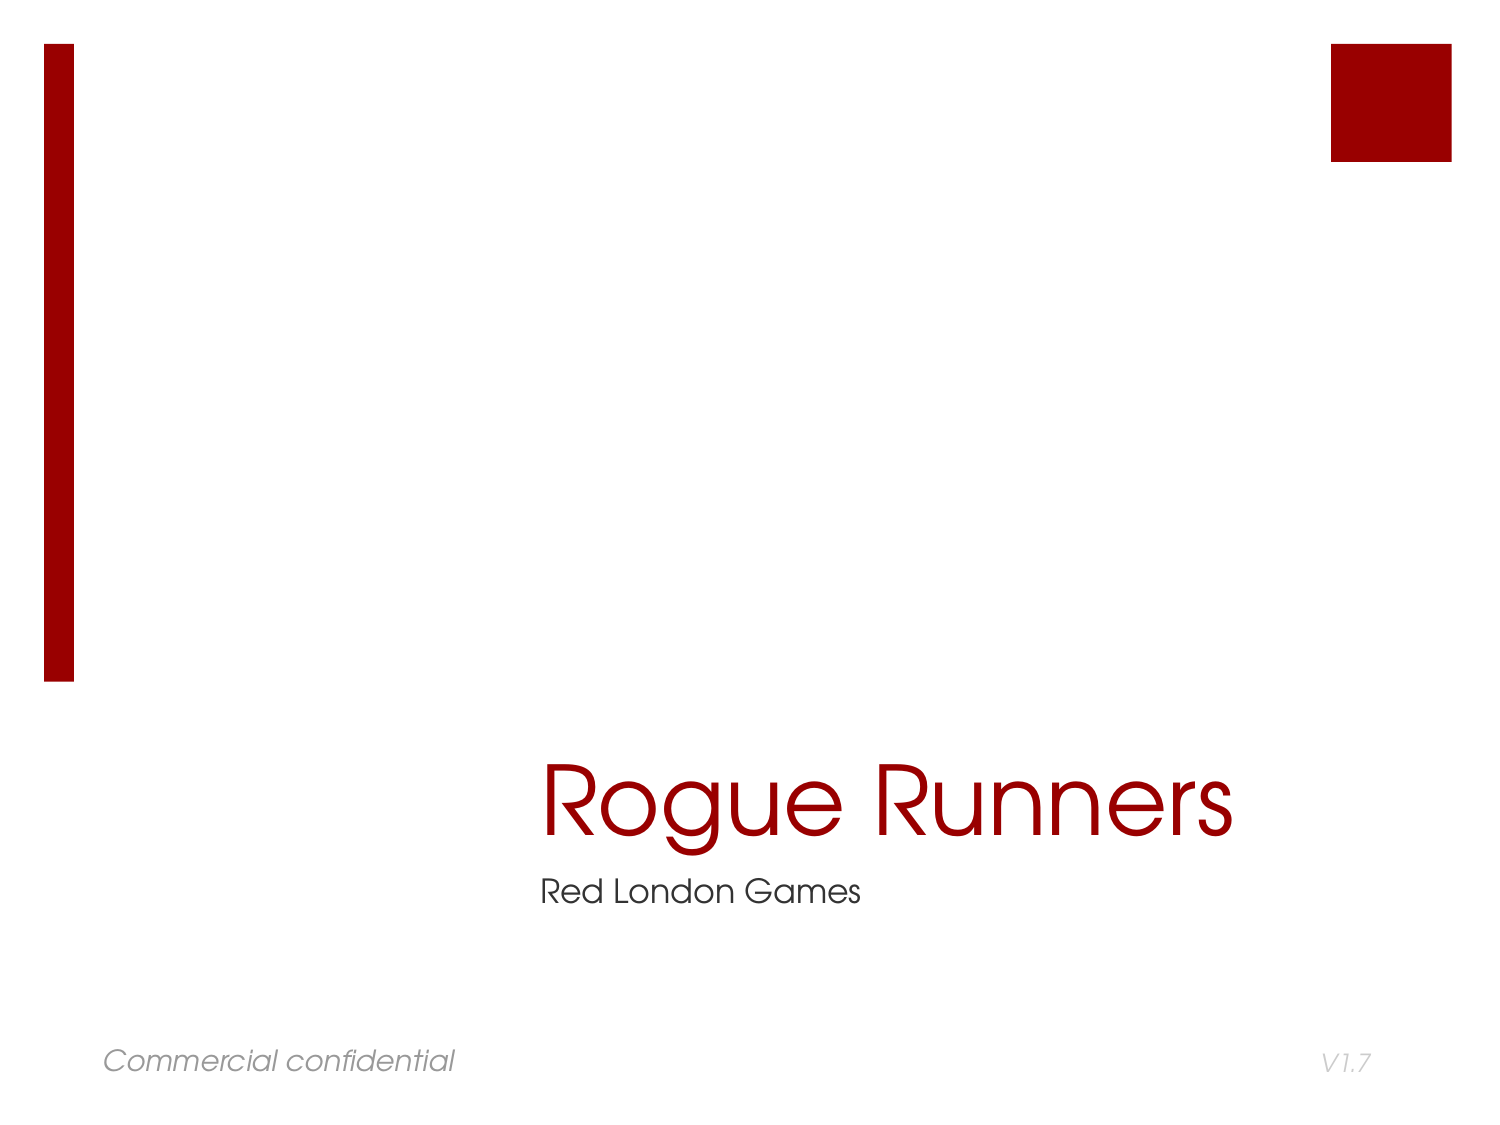

# Rogue Runners
Red London Games
Commercial confidential
V1.7